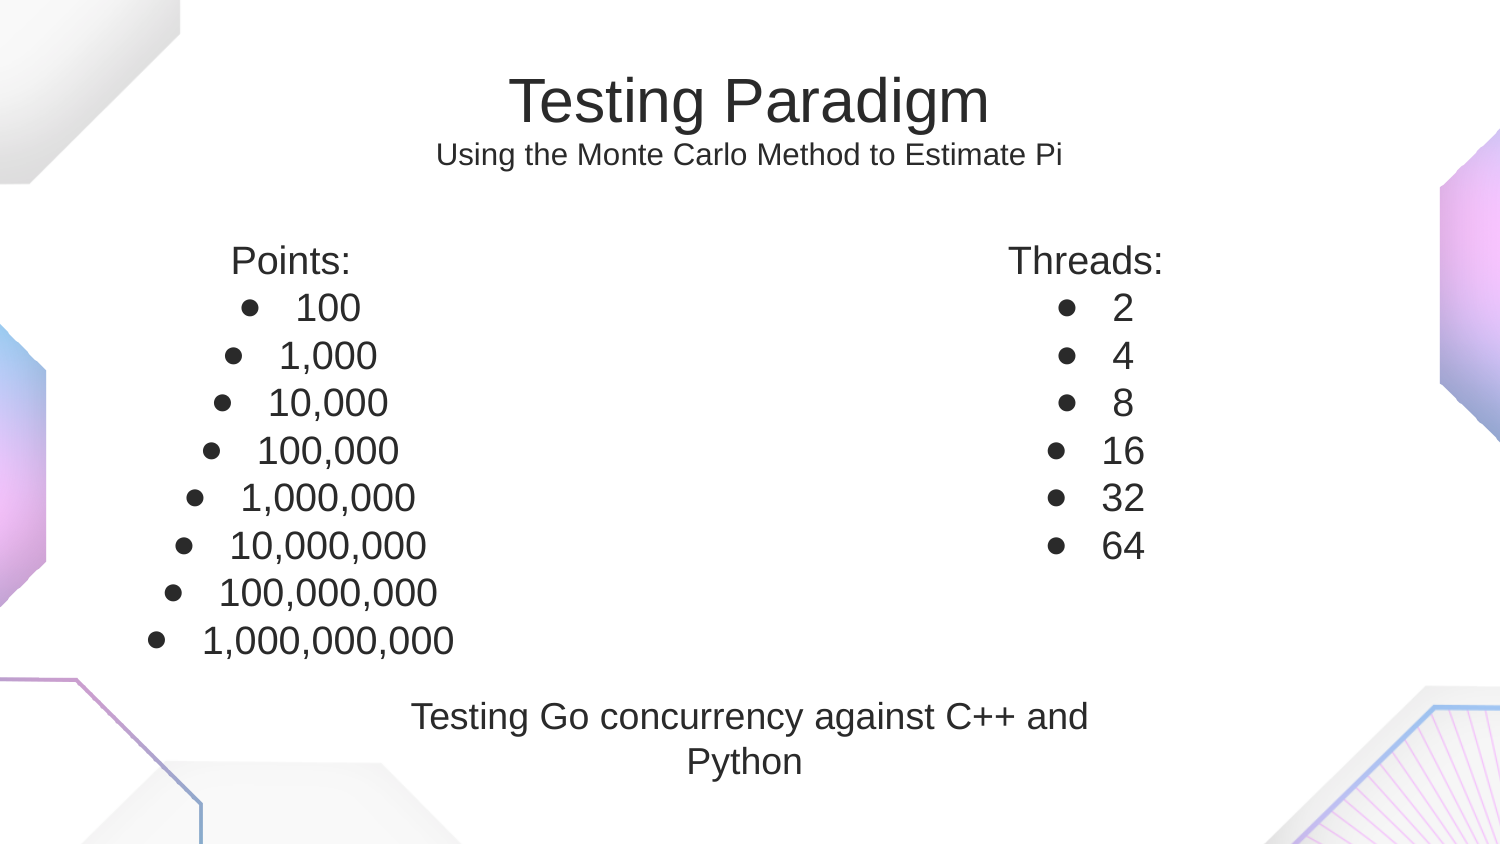

# Testing Paradigm
Using the Monte Carlo Method to Estimate Pi
Points:
100
1,000
10,000
100,000
1,000,000
10,000,000
100,000,000
1,000,000,000
Threads:
2
4
8
16
32
64
Testing Go concurrency against C++ and Python